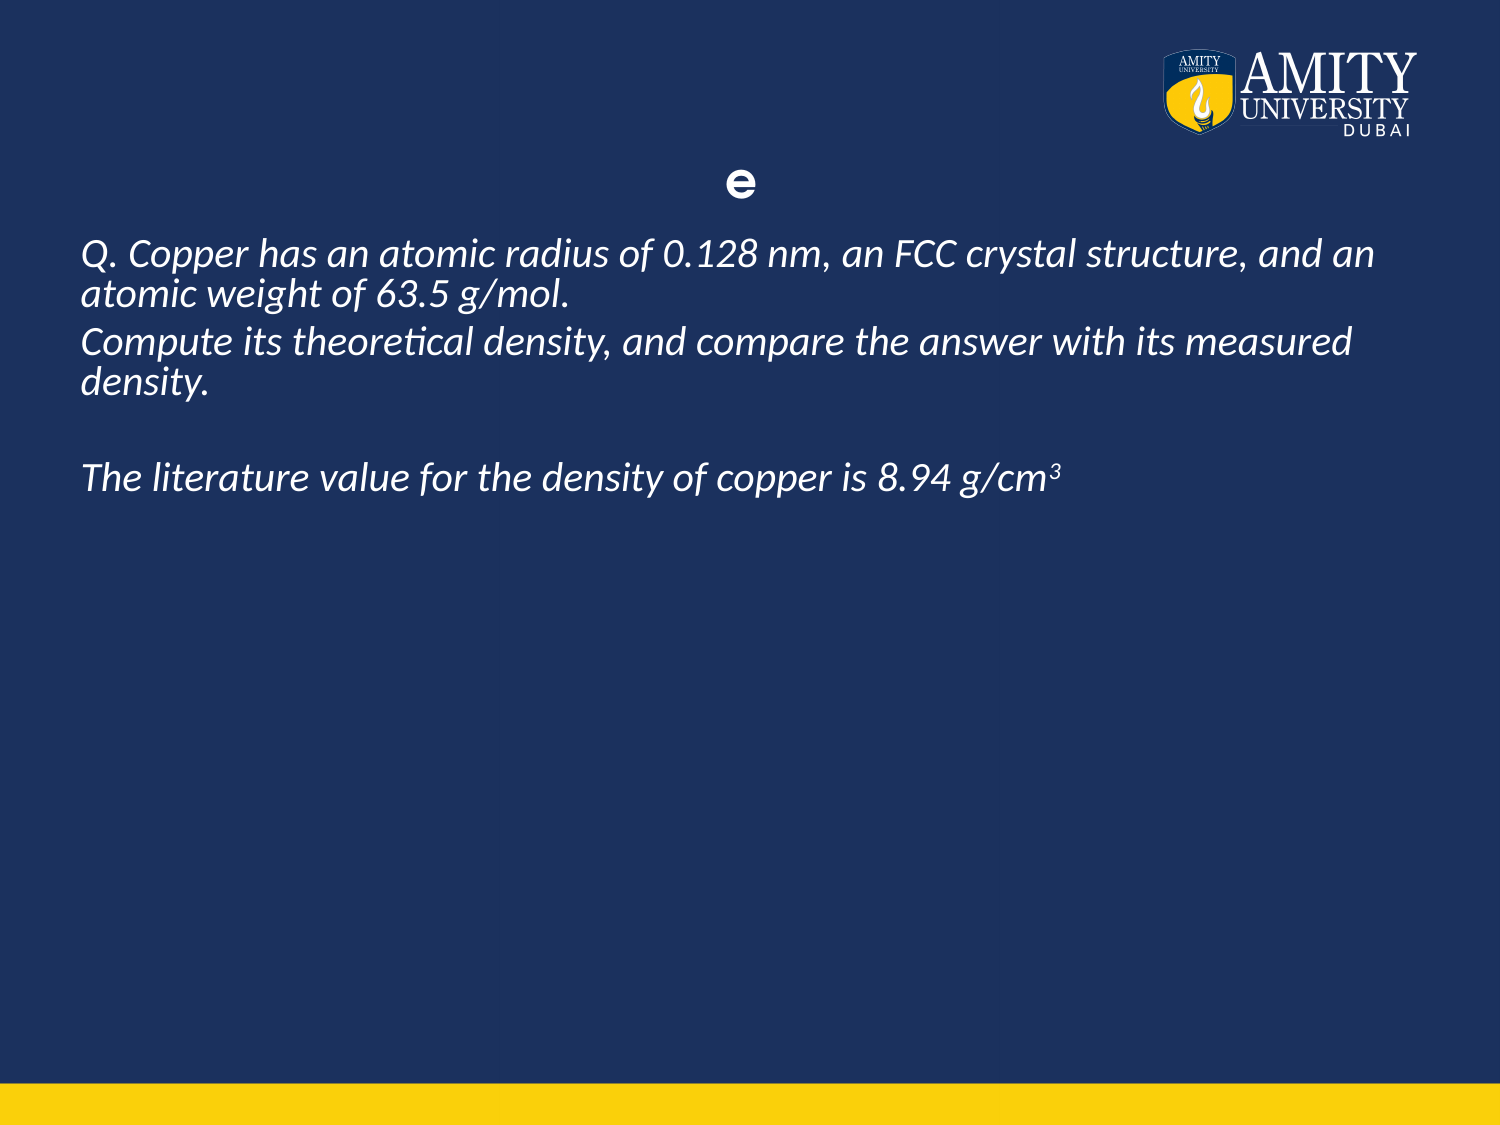

# e
Q. Copper has an atomic radius of 0.128 nm, an FCC crystal structure, and an atomic weight of 63.5 g/mol.
Compute its theoretical density, and compare the answer with its measured density.

The literature value for the density of copper is 8.94 g/cm3